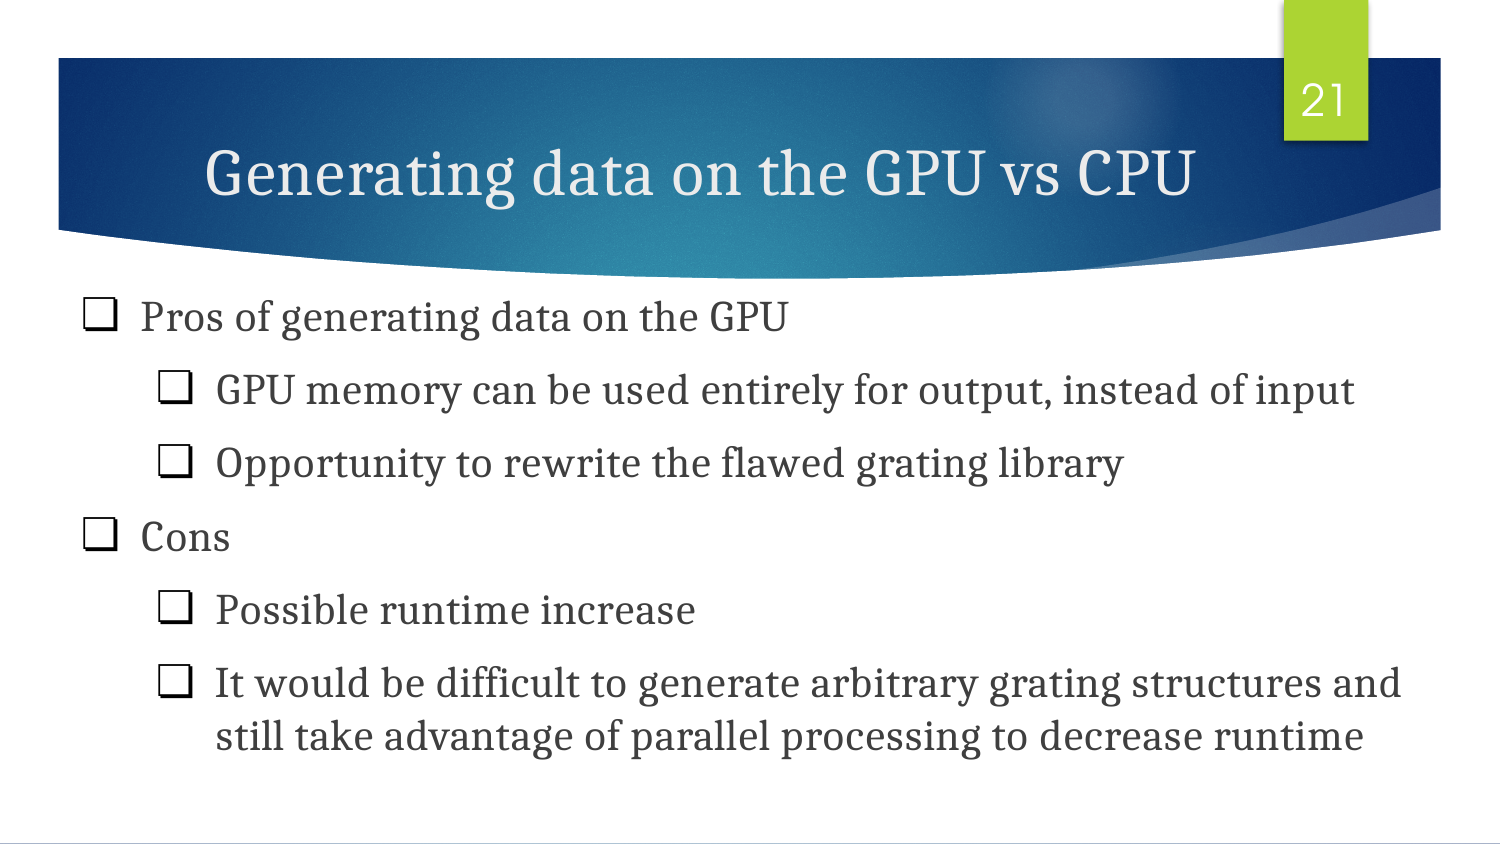

21
# Generating data on the GPU vs CPU

Pros of generating data on the GPU
GPU memory can be used entirely for output, instead of input
Opportunity to rewrite the flawed grating library
Cons
Possible runtime increase
It would be difficult to generate arbitrary grating structures and still take advantage of parallel processing to decrease runtime